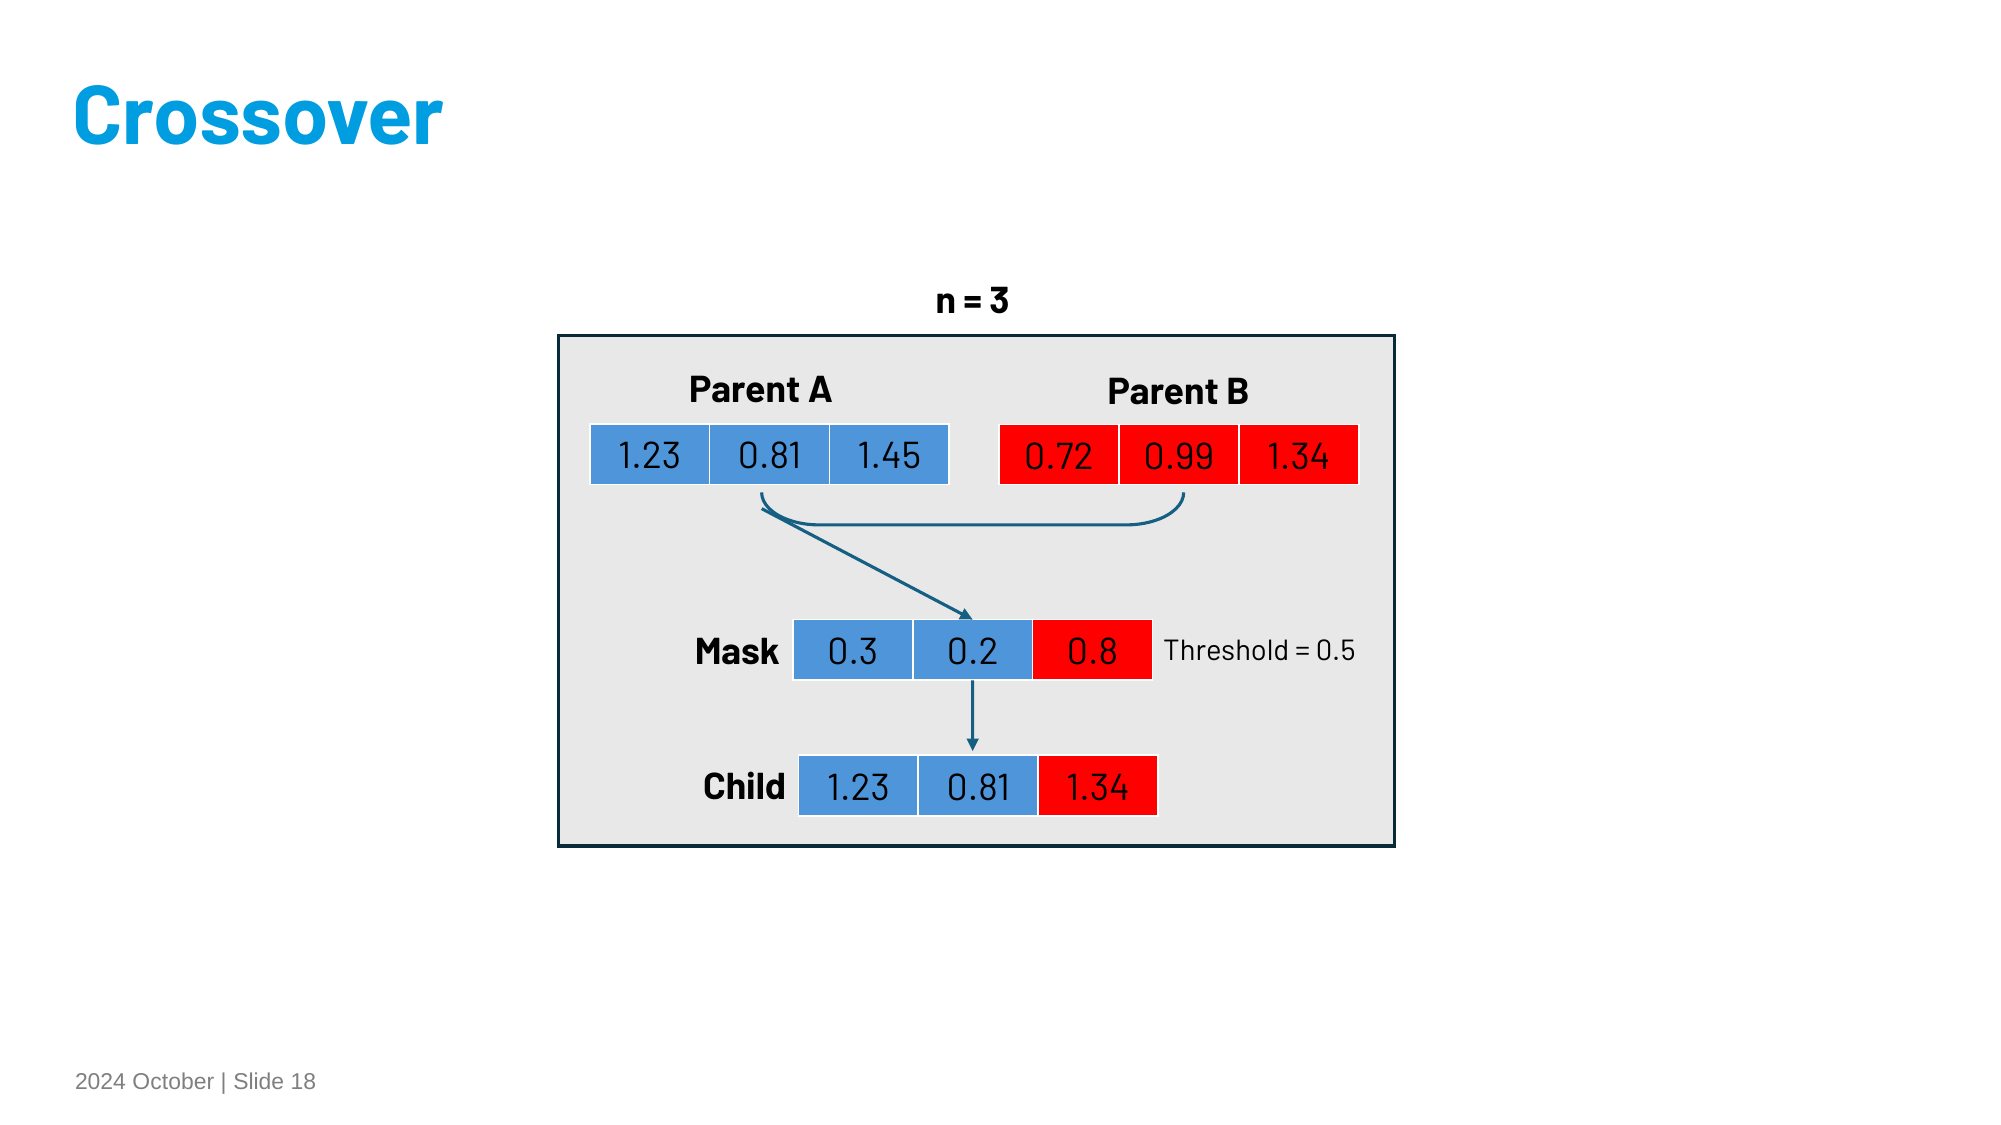

Crossover
n = 3

Parent A
Parent B
| 1.23 | 0.81 | 1.45 |
| --- | --- | --- |
| 0.72 | 0.99 | 1.34 |
| --- | --- | --- |
Mask
| 0.3 | 0.2 | 0.8 |
| --- | --- | --- |
Threshold = 0.5

Child
| 1.23 | 0.81 | 1.34 |
| --- | --- | --- |
2024 October | Slide 18